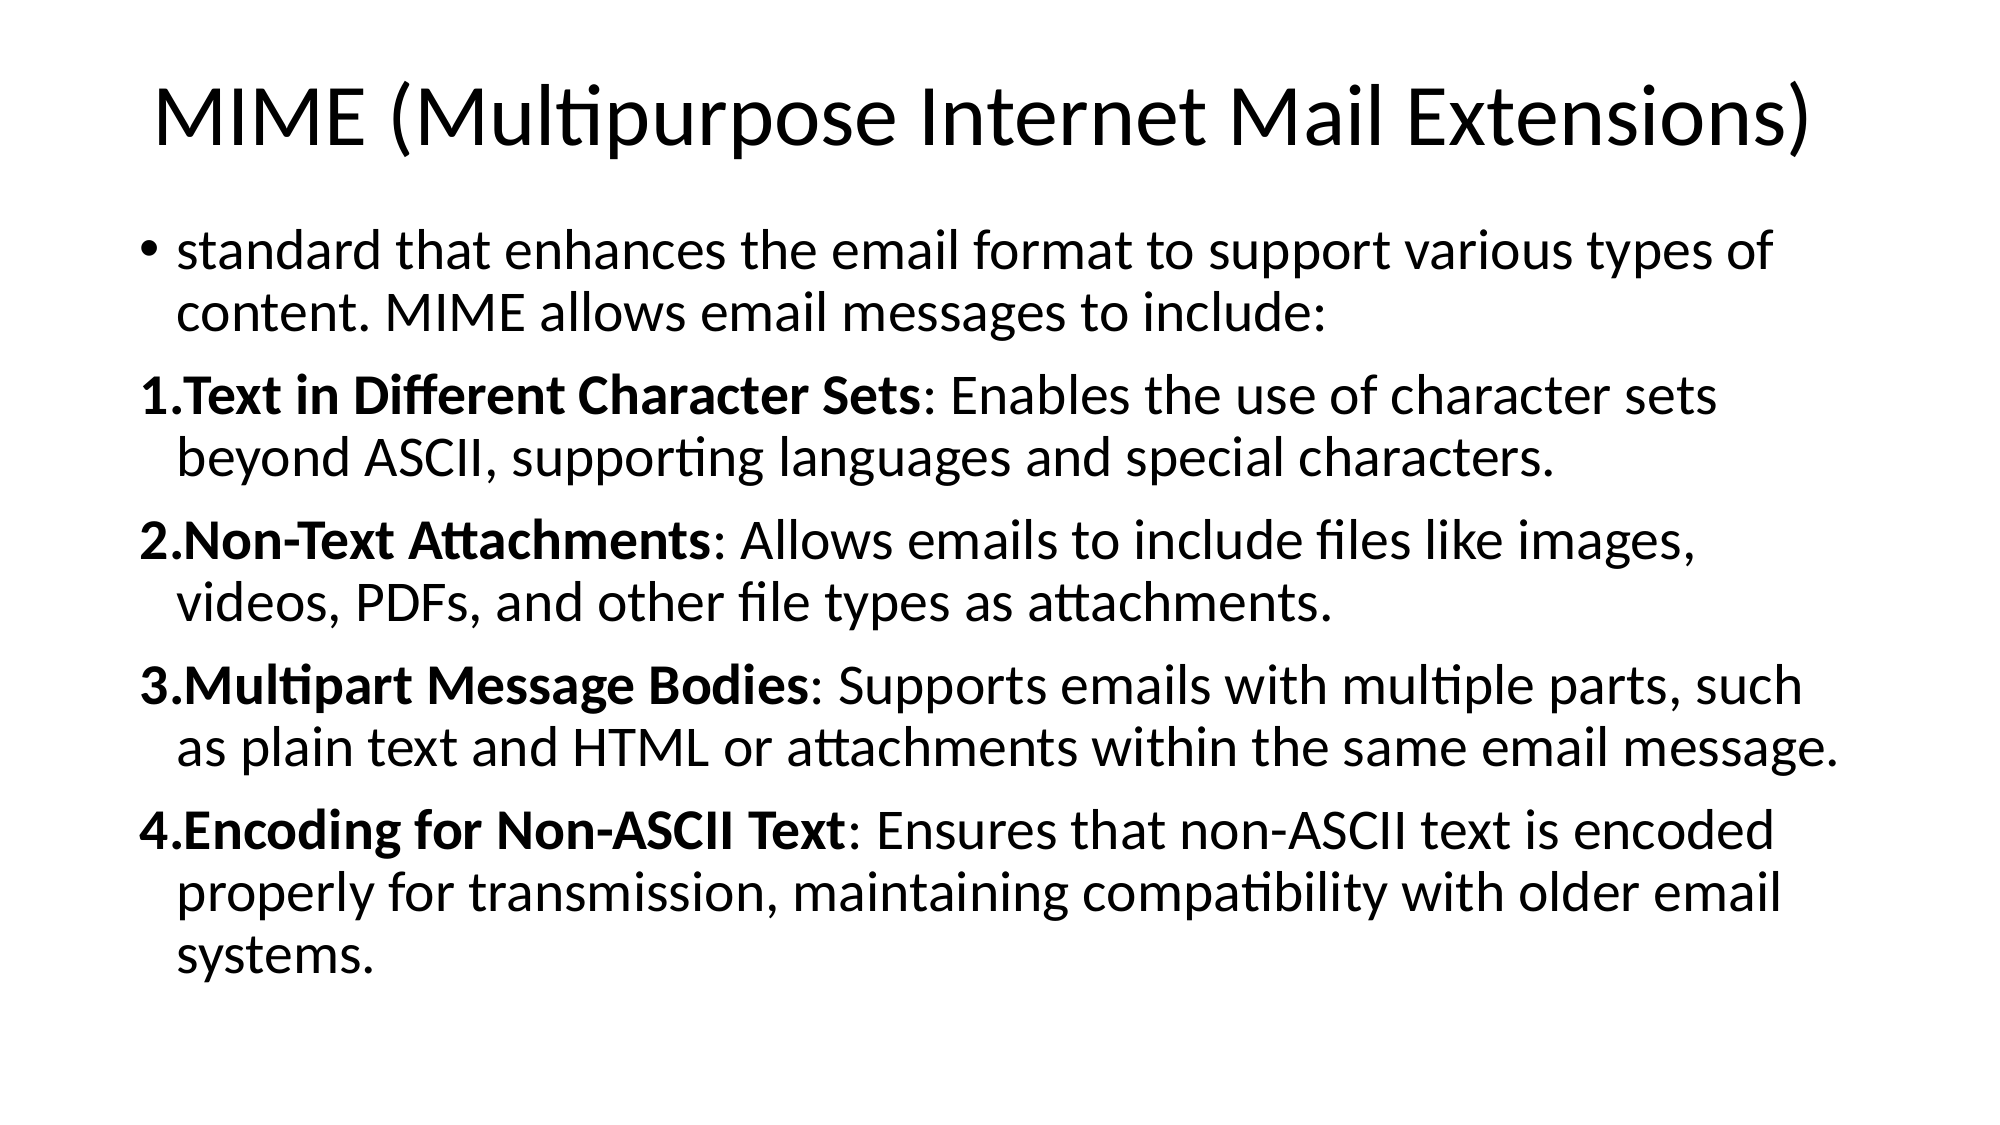

# MIME (Multipurpose Internet Mail Extensions)
standard that enhances the email format to support various types of content. MIME allows email messages to include:
Text in Different Character Sets: Enables the use of character sets beyond ASCII, supporting languages and special characters.
Non-Text Attachments: Allows emails to include files like images, videos, PDFs, and other file types as attachments.
Multipart Message Bodies: Supports emails with multiple parts, such as plain text and HTML or attachments within the same email message.
Encoding for Non-ASCII Text: Ensures that non-ASCII text is encoded properly for transmission, maintaining compatibility with older email systems.

42